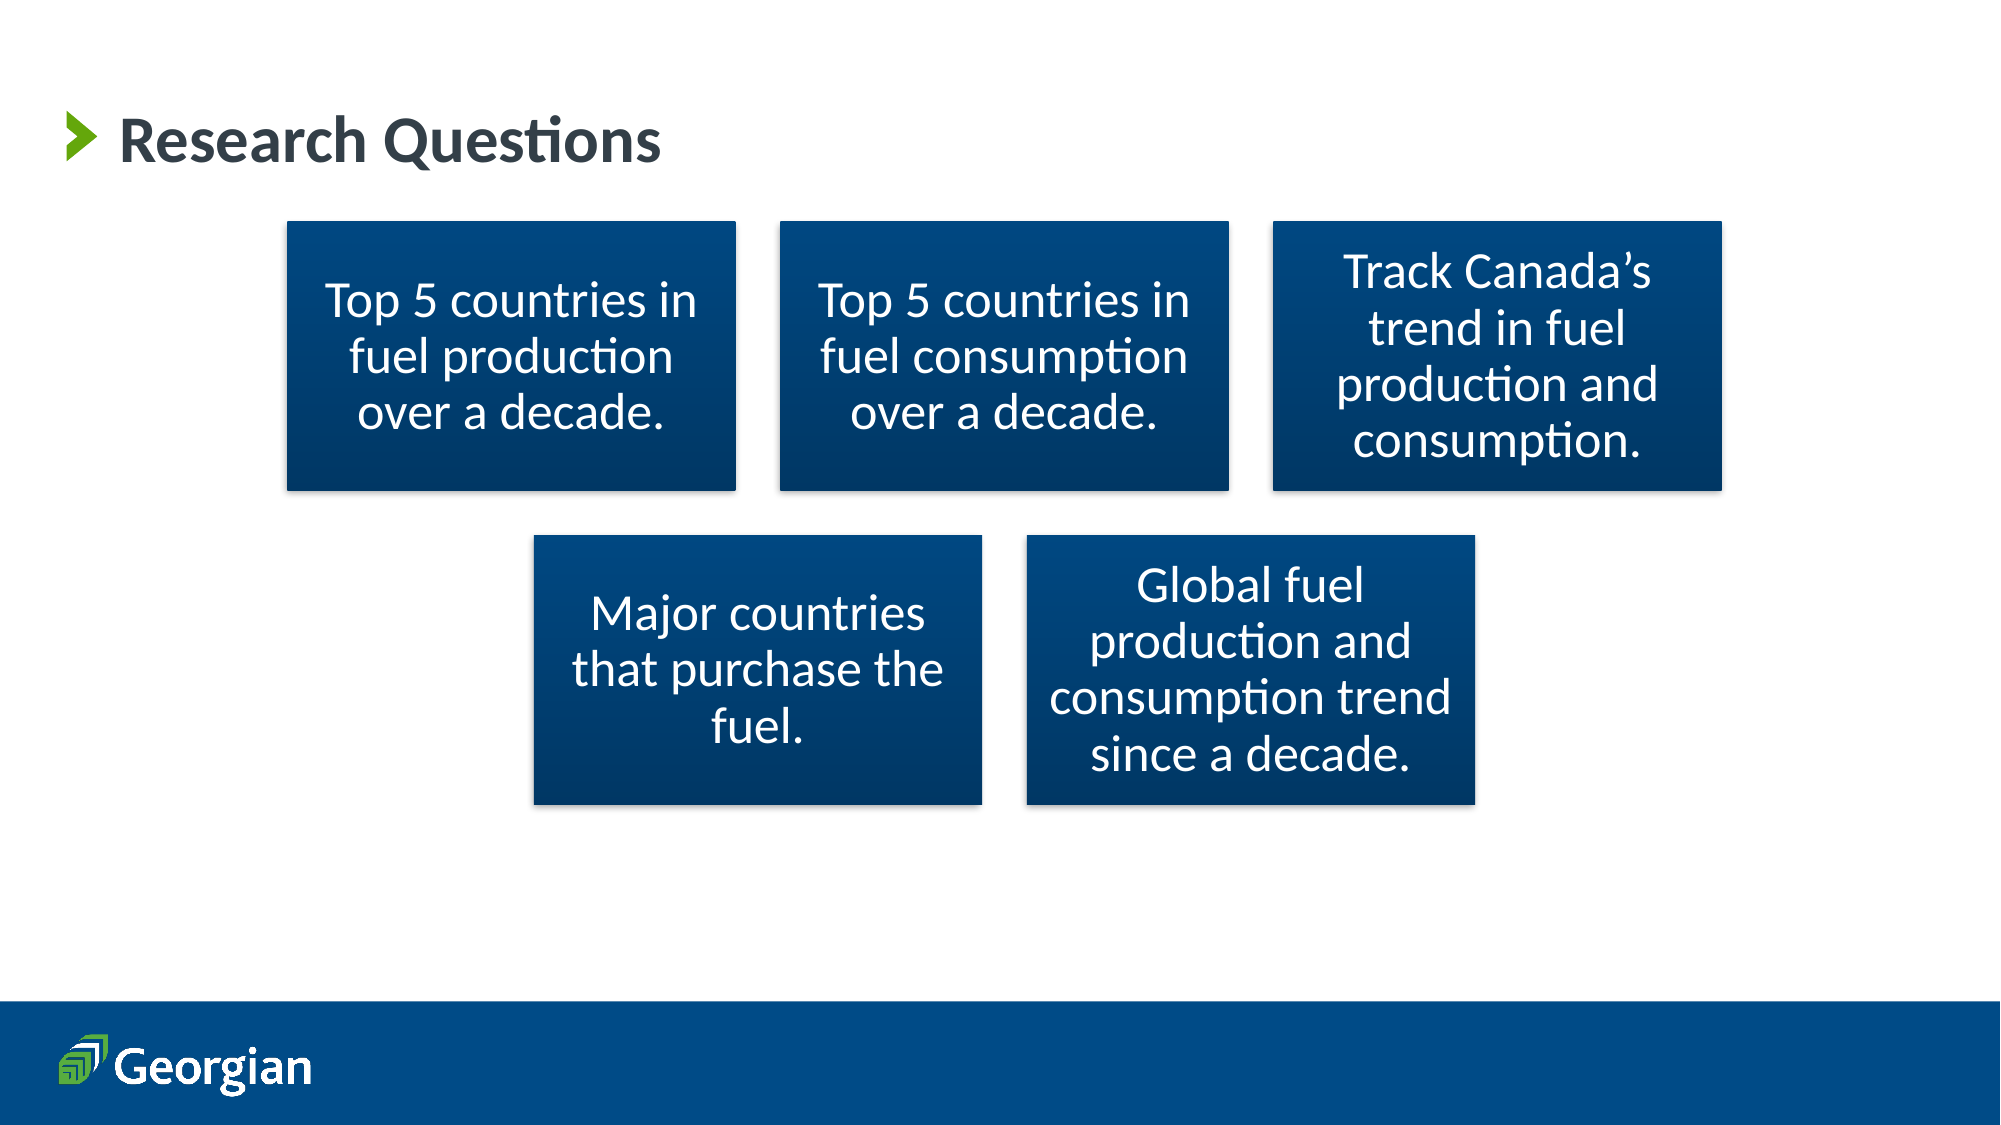

# Research Questions
Top 5 countries in fuel production over a decade.
Top 5 countries in fuel consumption over a decade.
Track Canada’s trend in fuel production and consumption.
Major countries that purchase the fuel.
Global fuel production and consumption trend since a decade.